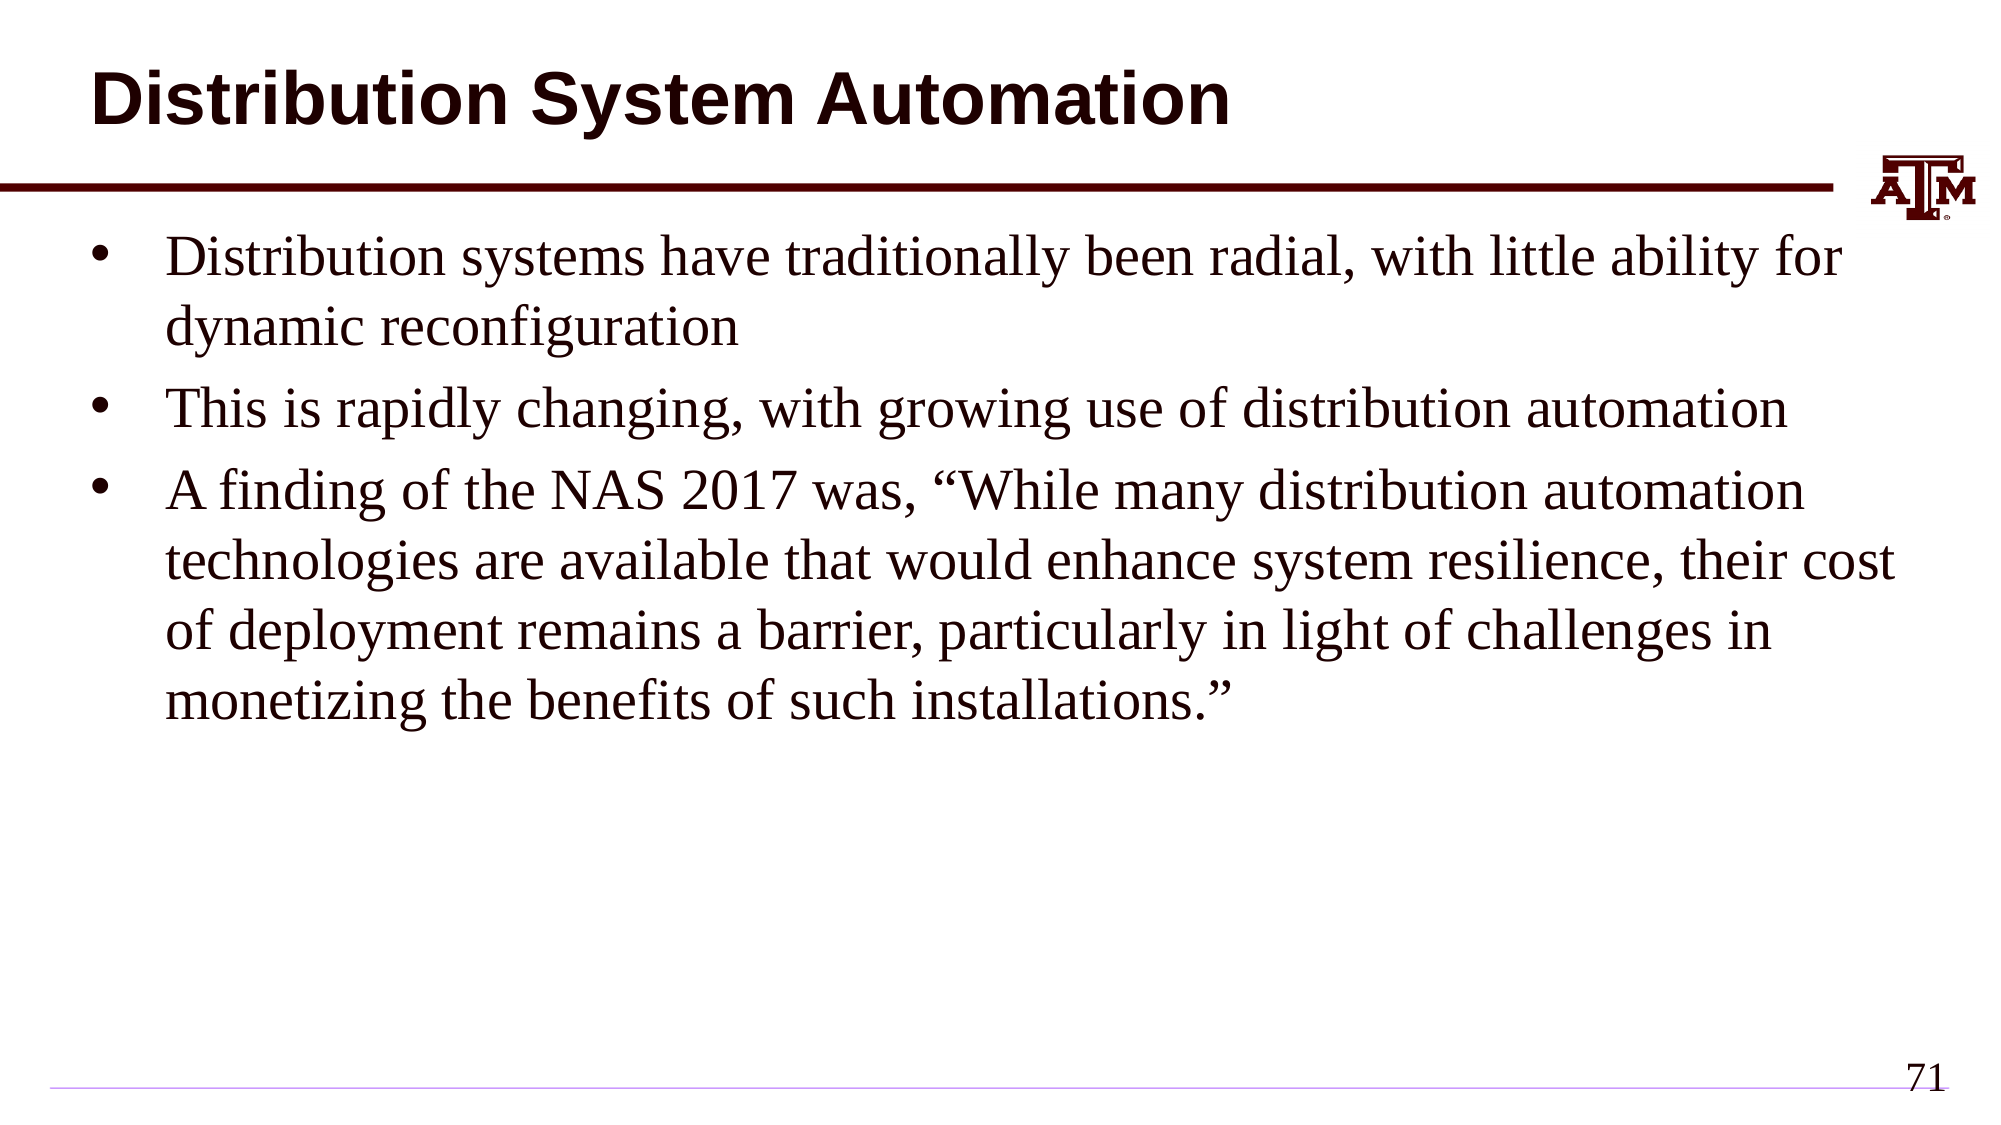

# Distribution System Automation
Distribution systems have traditionally been radial, with little ability for dynamic reconfiguration
This is rapidly changing, with growing use of distribution automation
A finding of the NAS 2017 was, “While many distribution automation technologies are available that would enhance system resilience, their cost of deployment remains a barrier, particularly in light of challenges in monetizing the benefits of such installations.”

71